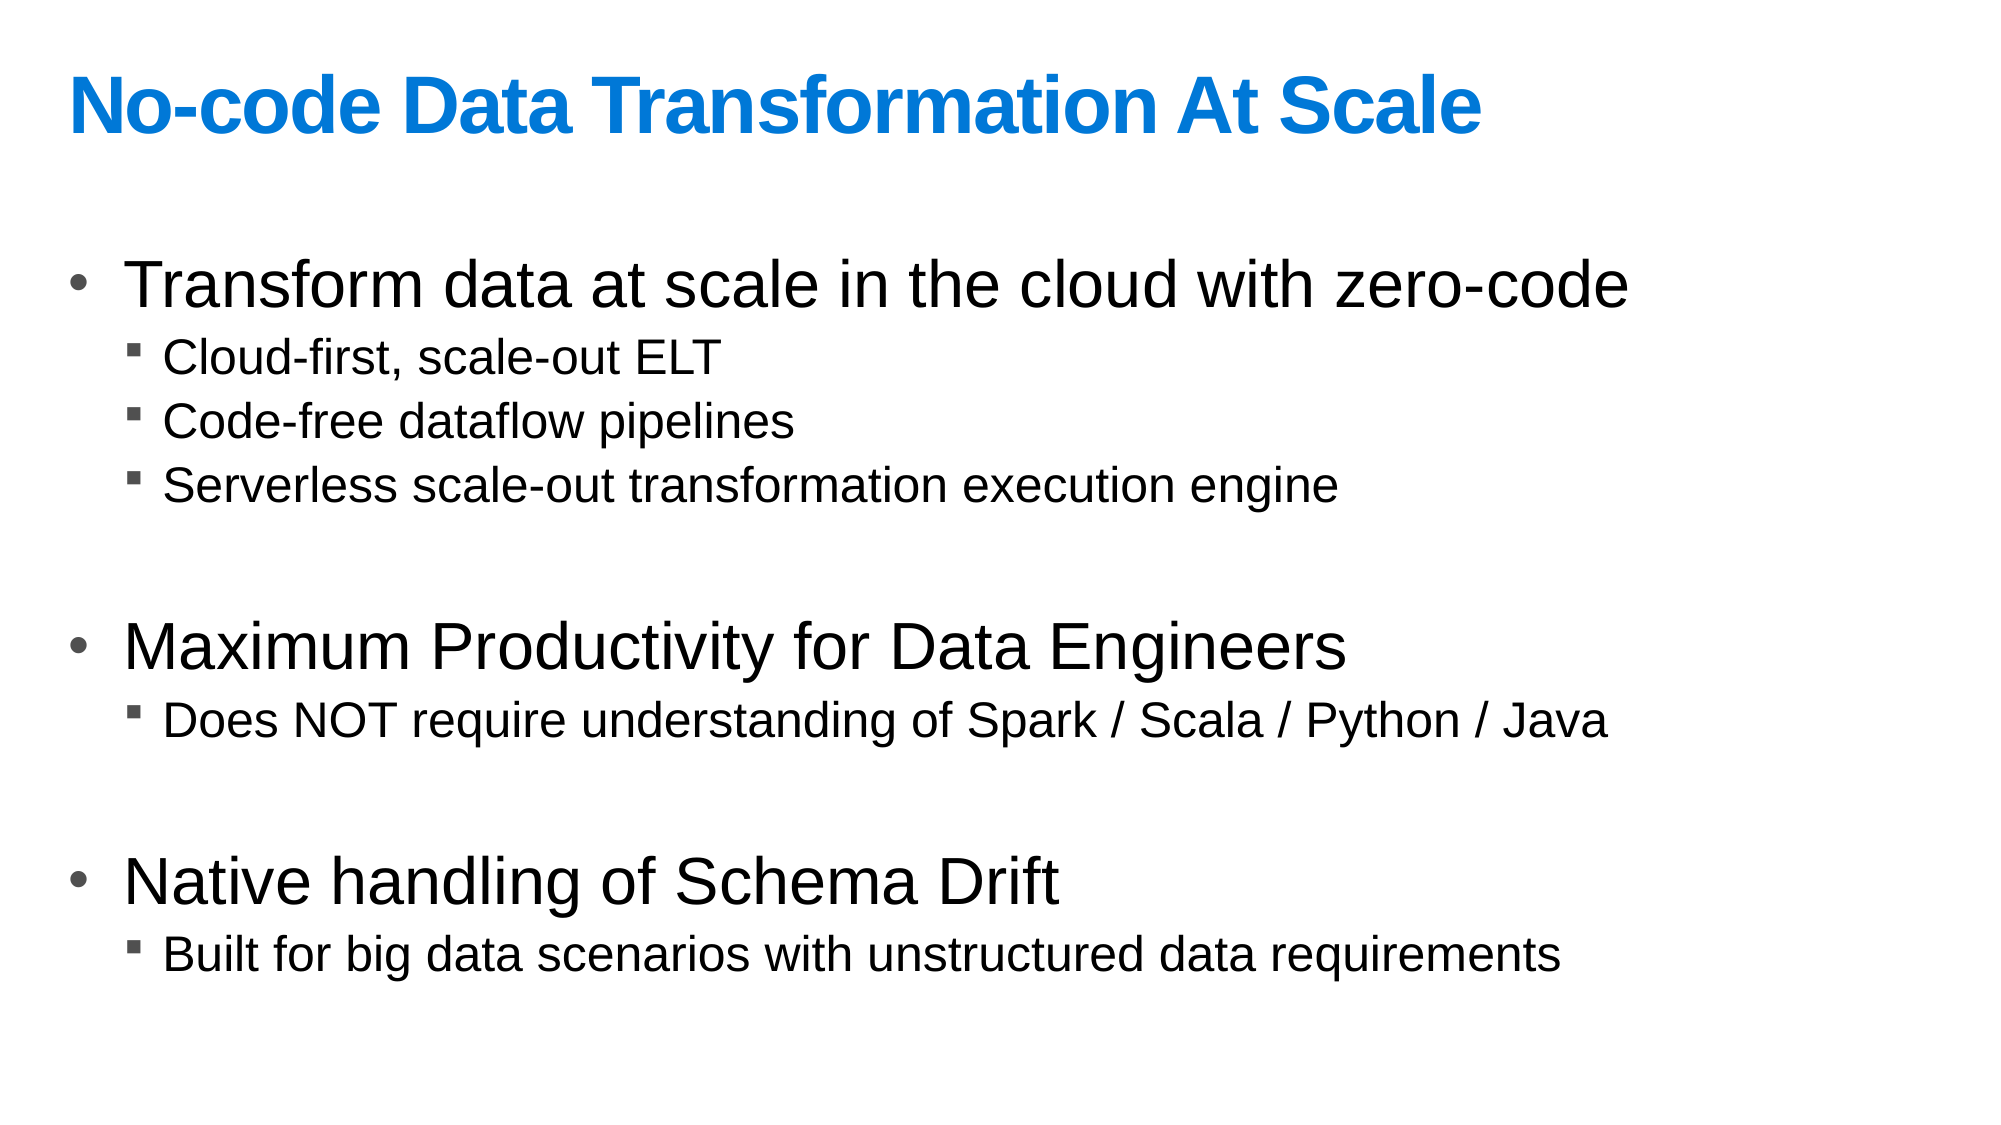

# No-code Data Transformation At Scale
Transform data at scale in the cloud with zero-code
Cloud-first, scale-out ELT
Code-free dataflow pipelines
Serverless scale-out transformation execution engine

Maximum Productivity for Data Engineers
Does NOT require understanding of Spark / Scala / Python / Java

Native handling of Schema Drift
Built for big data scenarios with unstructured data requirements